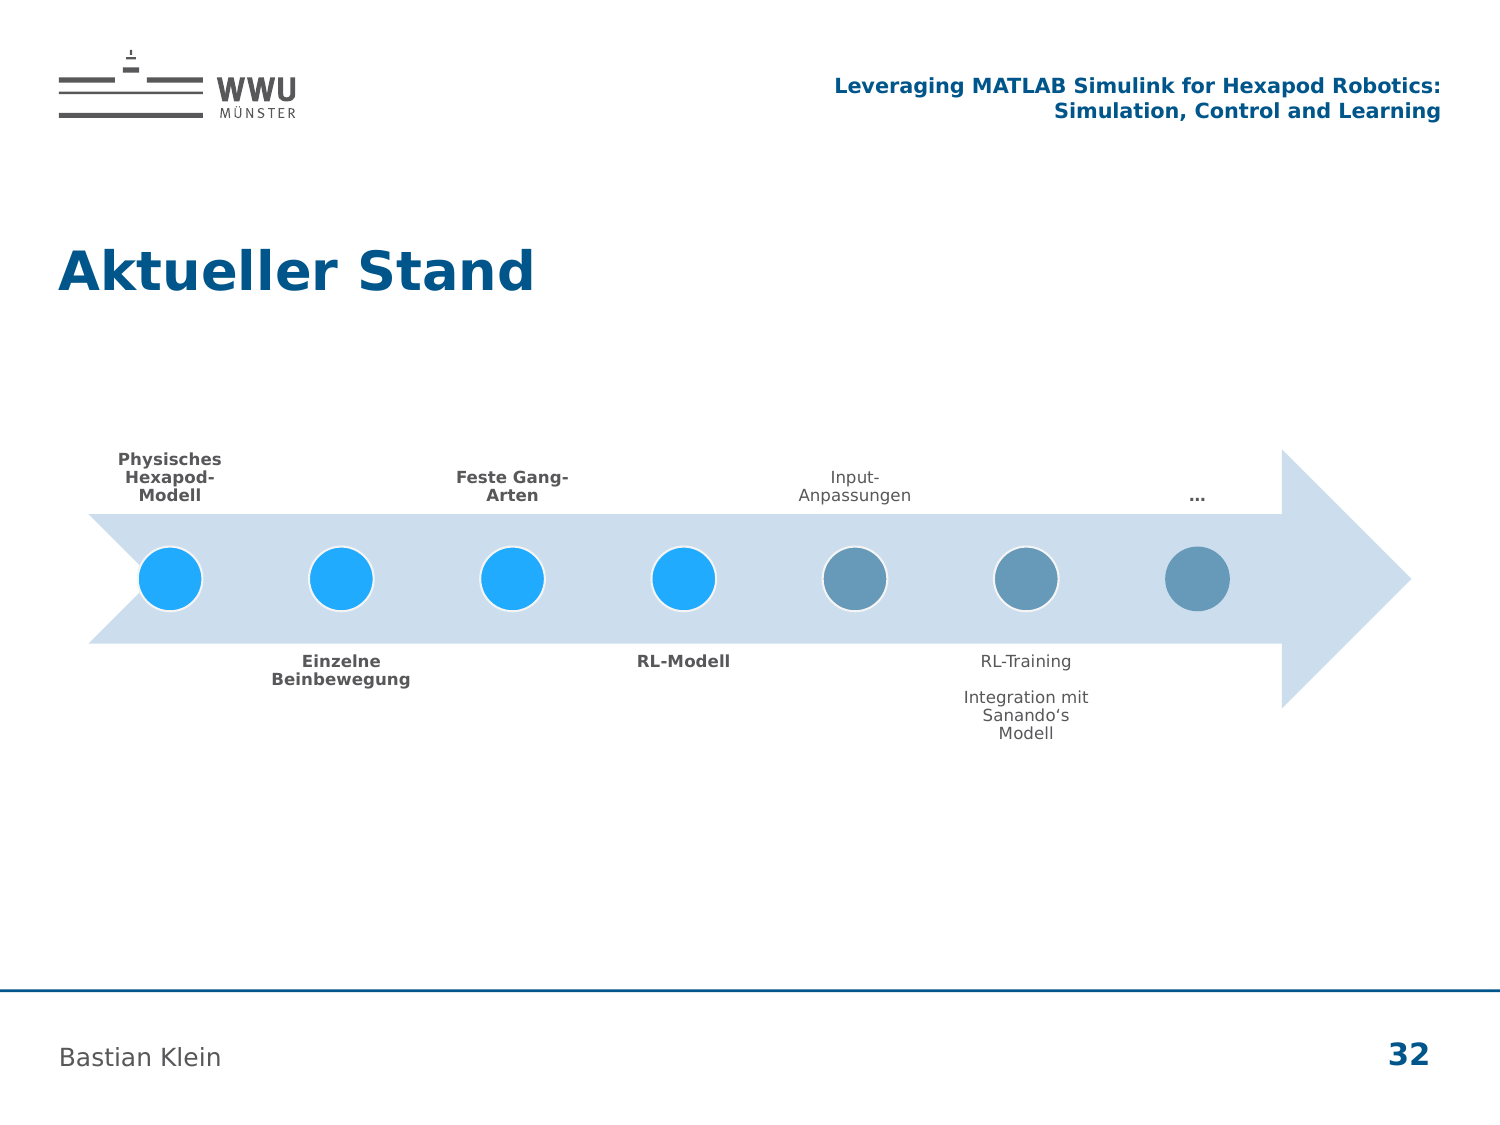

Leveraging MATLAB Simulink for Hexapod Robotics: Simulation, Control and Learning
# Aktueller Stand
Physisches Hexapod-Modell
Einzelne Beinbewegung
Feste Gang-Arten
RL-Modell
Input-Anpassungen
RL-Training
Integration mit Sanando‘s Modell
…
Bastian Klein
32